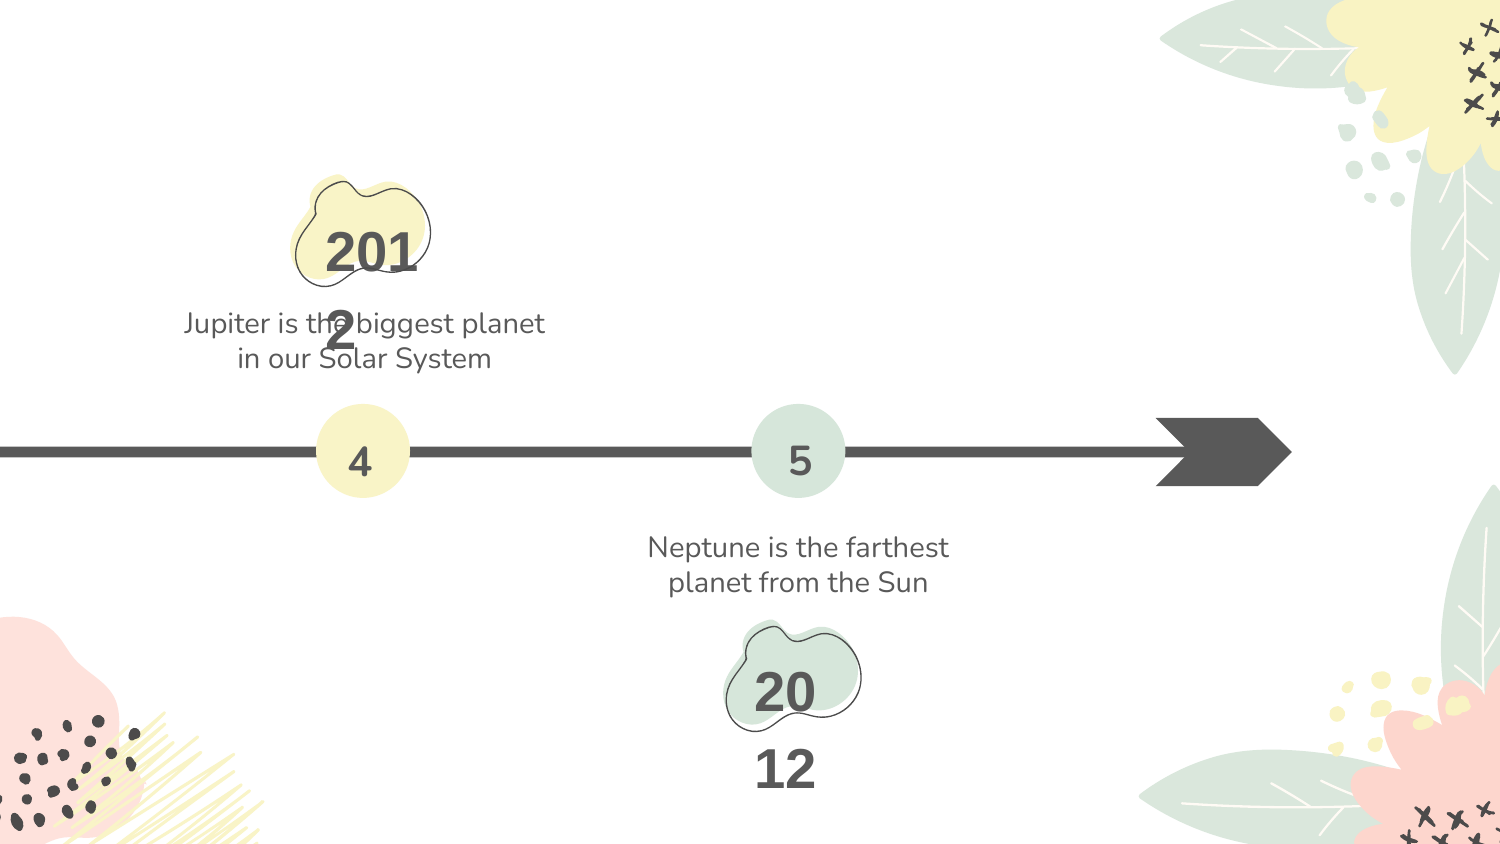

2012
Jupiter is the biggest planet in our Solar System

5
4

Neptune is the farthest planet from the Sun

2012